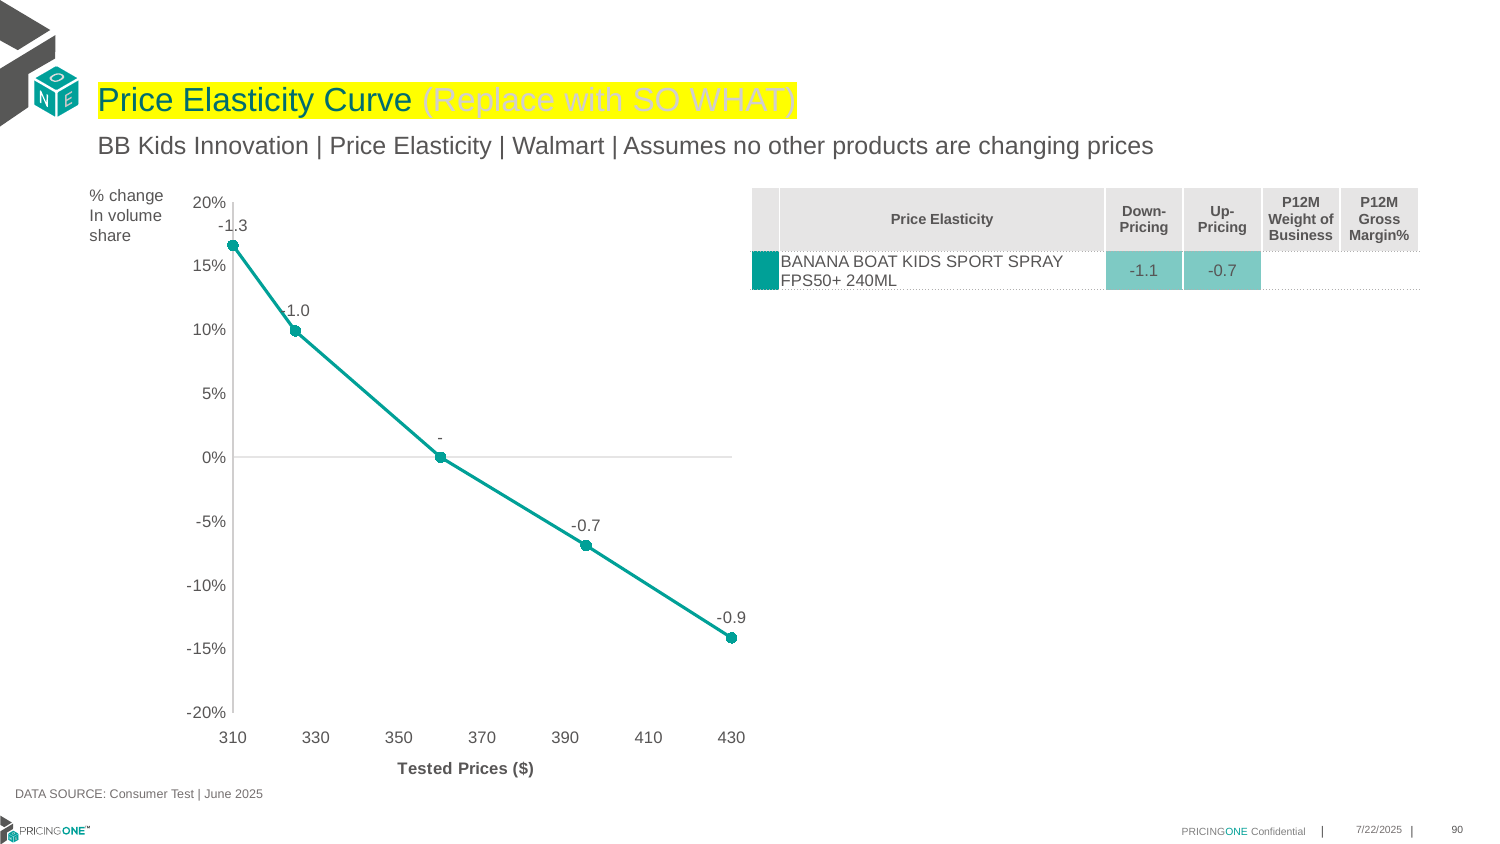

# Price Elasticity Curve (Replace with SO WHAT)
BB Kids Innovation | Price Elasticity | Walmart | Assumes no other products are changing prices
% change In volume share
|  | Price Elasticity | Down-Pricing | Up-Pricing | P12M Weight of Business | P12M Gross Margin% |
| --- | --- | --- | --- | --- | --- |
|  | BANANA BOAT KIDS SPORT SPRAY FPS50+ 240ML | -1.1 | -0.7 |  |  |

### Chart

| Category | BANANA BOAT KIDS SPORT SPRAY FPS50+ 240ML |
|---|---|
DATA SOURCE: Consumer Test | June 2025

7/22/2025
90